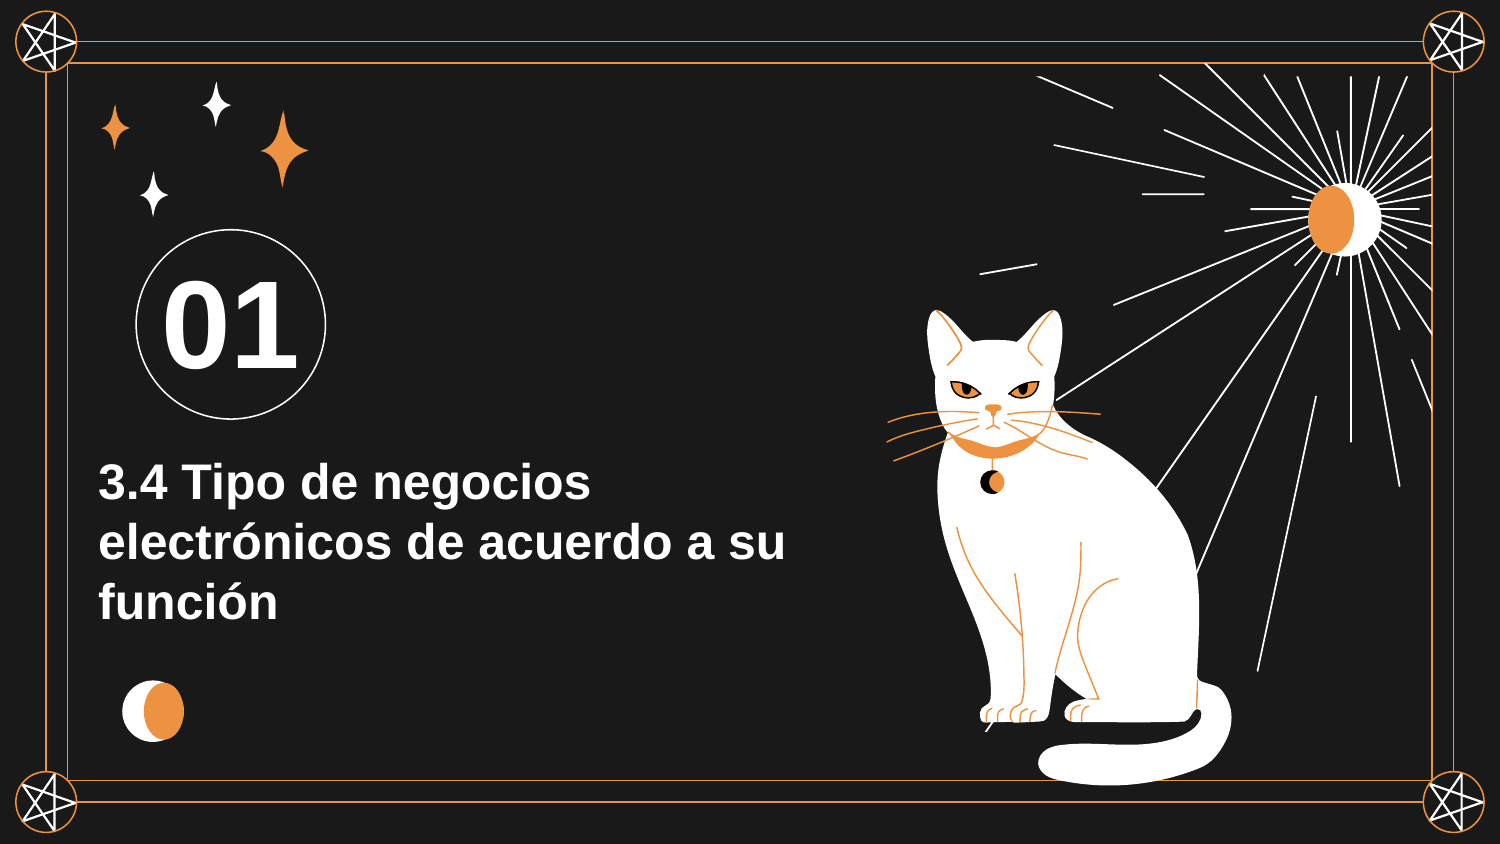

01

# 3.4 Tipo de negocios electrónicos de acuerdo a su función